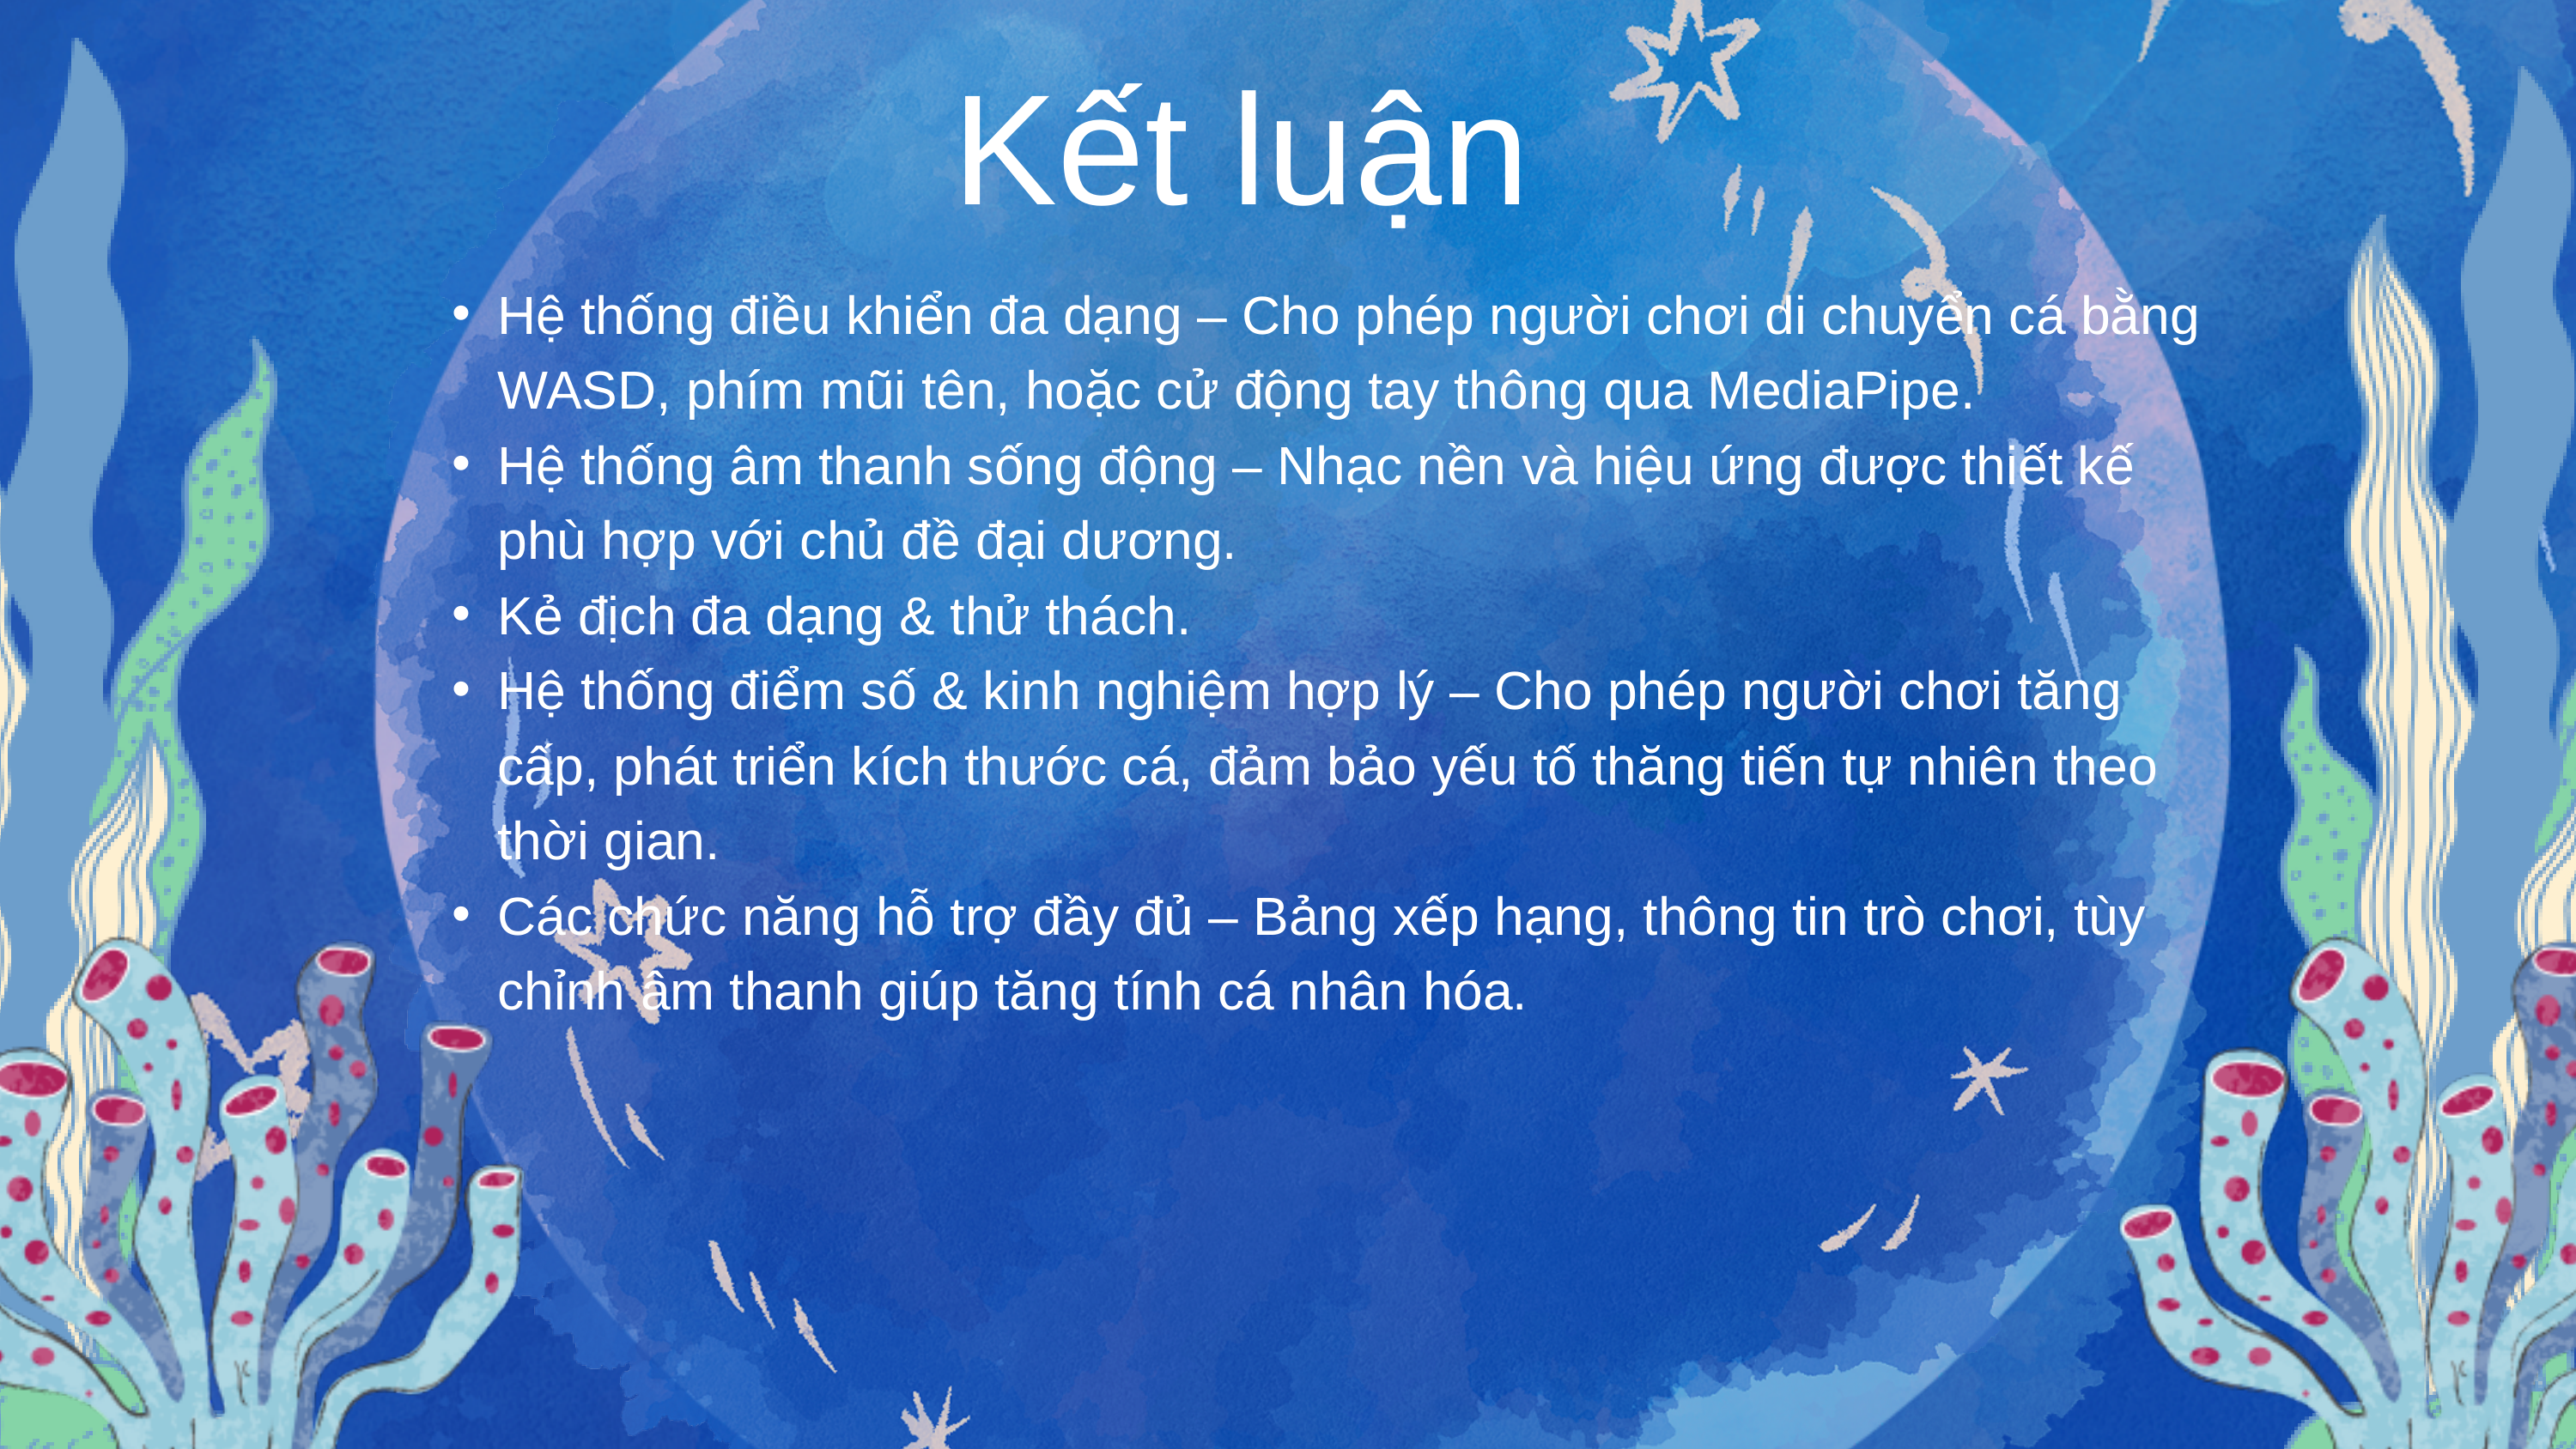

Kết luận

Hệ thống điều khiển đa dạng – Cho phép người chơi di chuyển cá bằng WASD, phím mũi tên, hoặc cử động tay thông qua MediaPipe.
Hệ thống âm thanh sống động – Nhạc nền và hiệu ứng được thiết kế phù hợp với chủ đề đại dương.
Kẻ địch đa dạng & thử thách.
Hệ thống điểm số & kinh nghiệm hợp lý – Cho phép người chơi tăng cấp, phát triển kích thước cá, đảm bảo yếu tố thăng tiến tự nhiên theo thời gian.
Các chức năng hỗ trợ đầy đủ – Bảng xếp hạng, thông tin trò chơi, tùy chỉnh âm thanh giúp tăng tính cá nhân hóa.